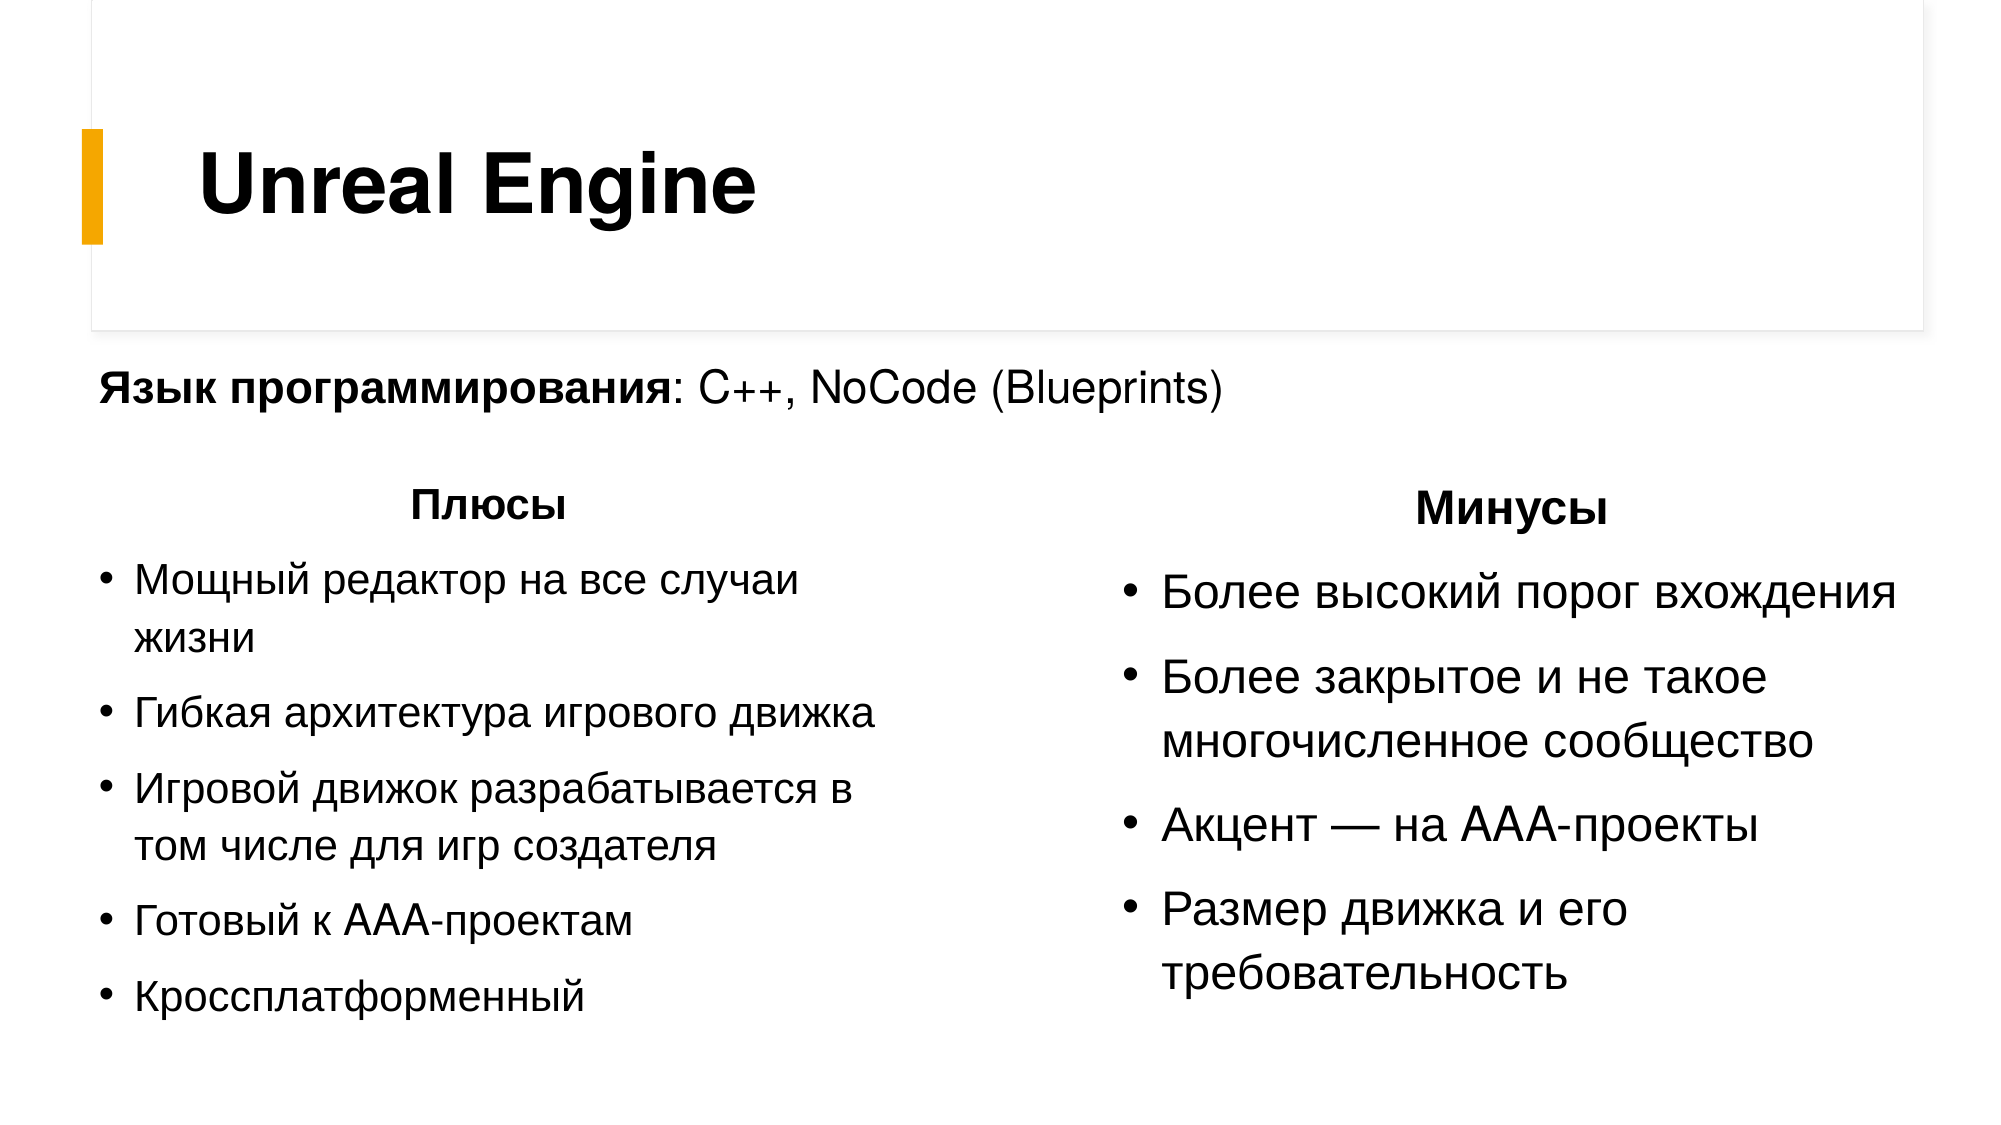

# Unreal Engine
Язык программирования: C++, NoCode (Blueprints)
Плюсы
Мощный редактор на все случаи жизни
Гибкая архитектура игрового движка
Игровой движок разрабатывается в том числе для игр создателя
Готовый к AAA-проектам
Кроссплатформенный
Минусы
Более высокий порог вхождения
Более закрытое и не такое многочисленное сообщество
Акцент — на AAA-проекты
Размер движка и его требовательность